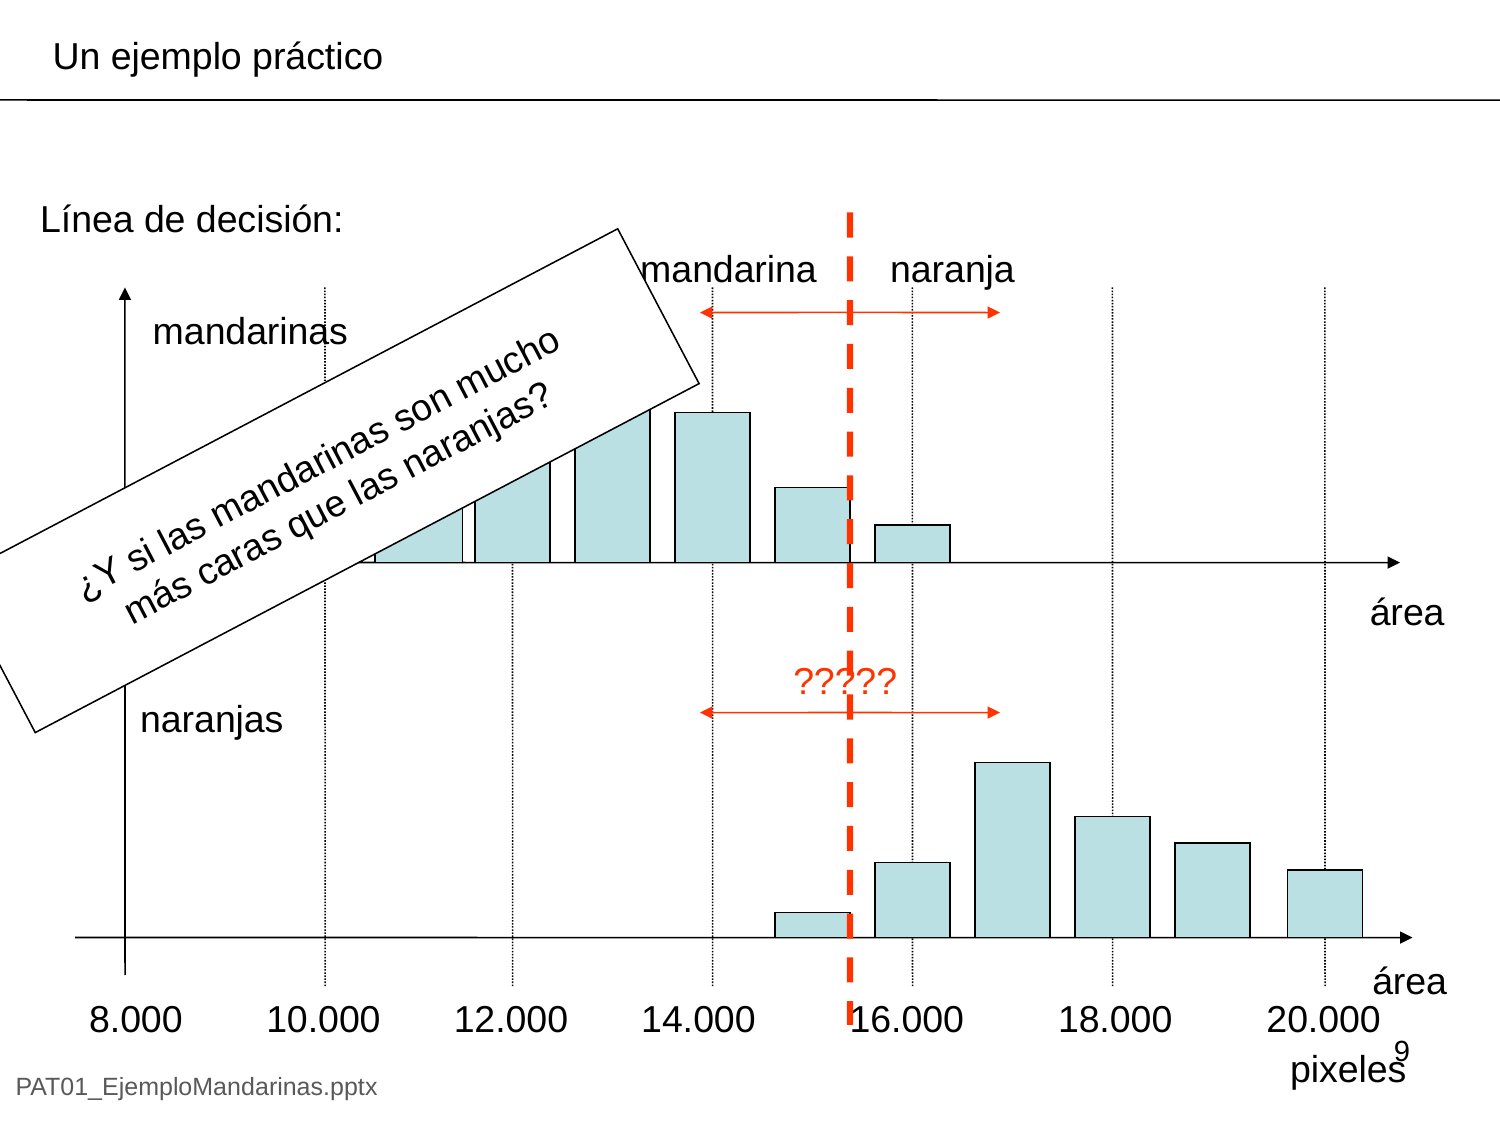

Un ejemplo práctico

Línea de decisión:

mandarina
naranja

mandarinas

¿Y si las mandarinas son mucho
más caras que las naranjas?

área
?????
naranjas

área
8.000        10.000       12.000       14.000         16.000         18.000         20.000
9
pixeles
PAT01_EjemploMandarinas.pptx